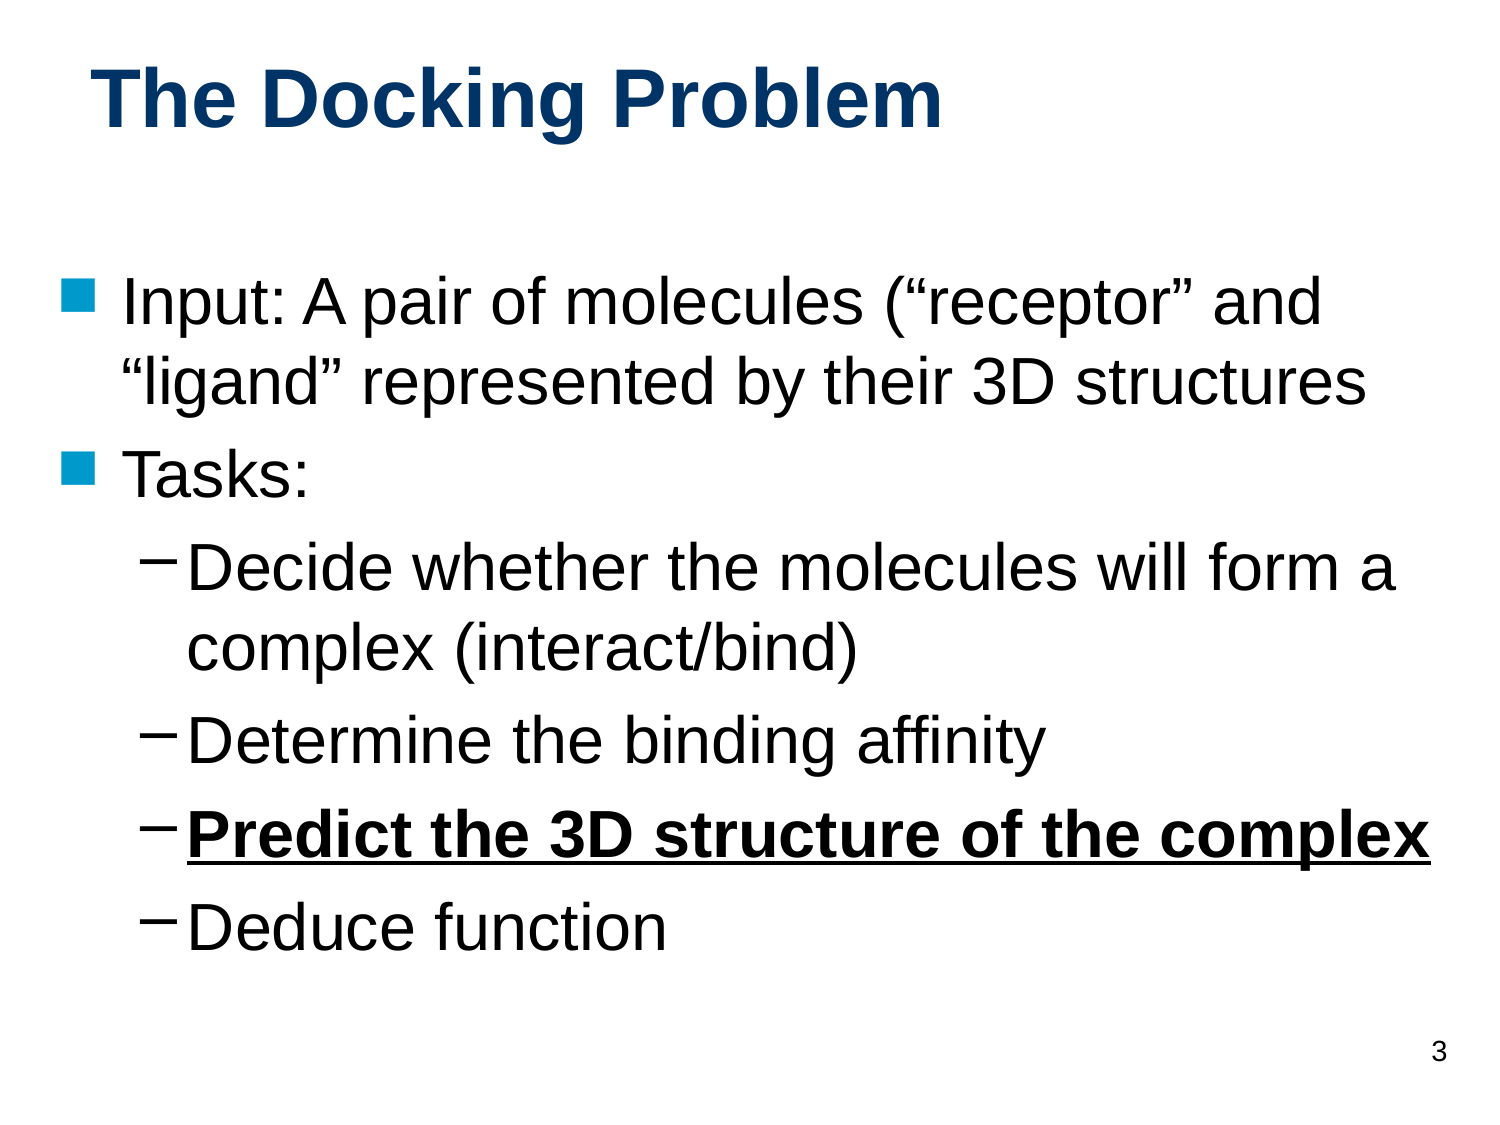

# The Docking Problem
Input: A pair of molecules (“receptor” and “ligand” represented by their 3D structures
Tasks:
Decide whether the molecules will form a complex (interact/bind)
Determine the binding affinity
Predict the 3D structure of the complex
Deduce function
3